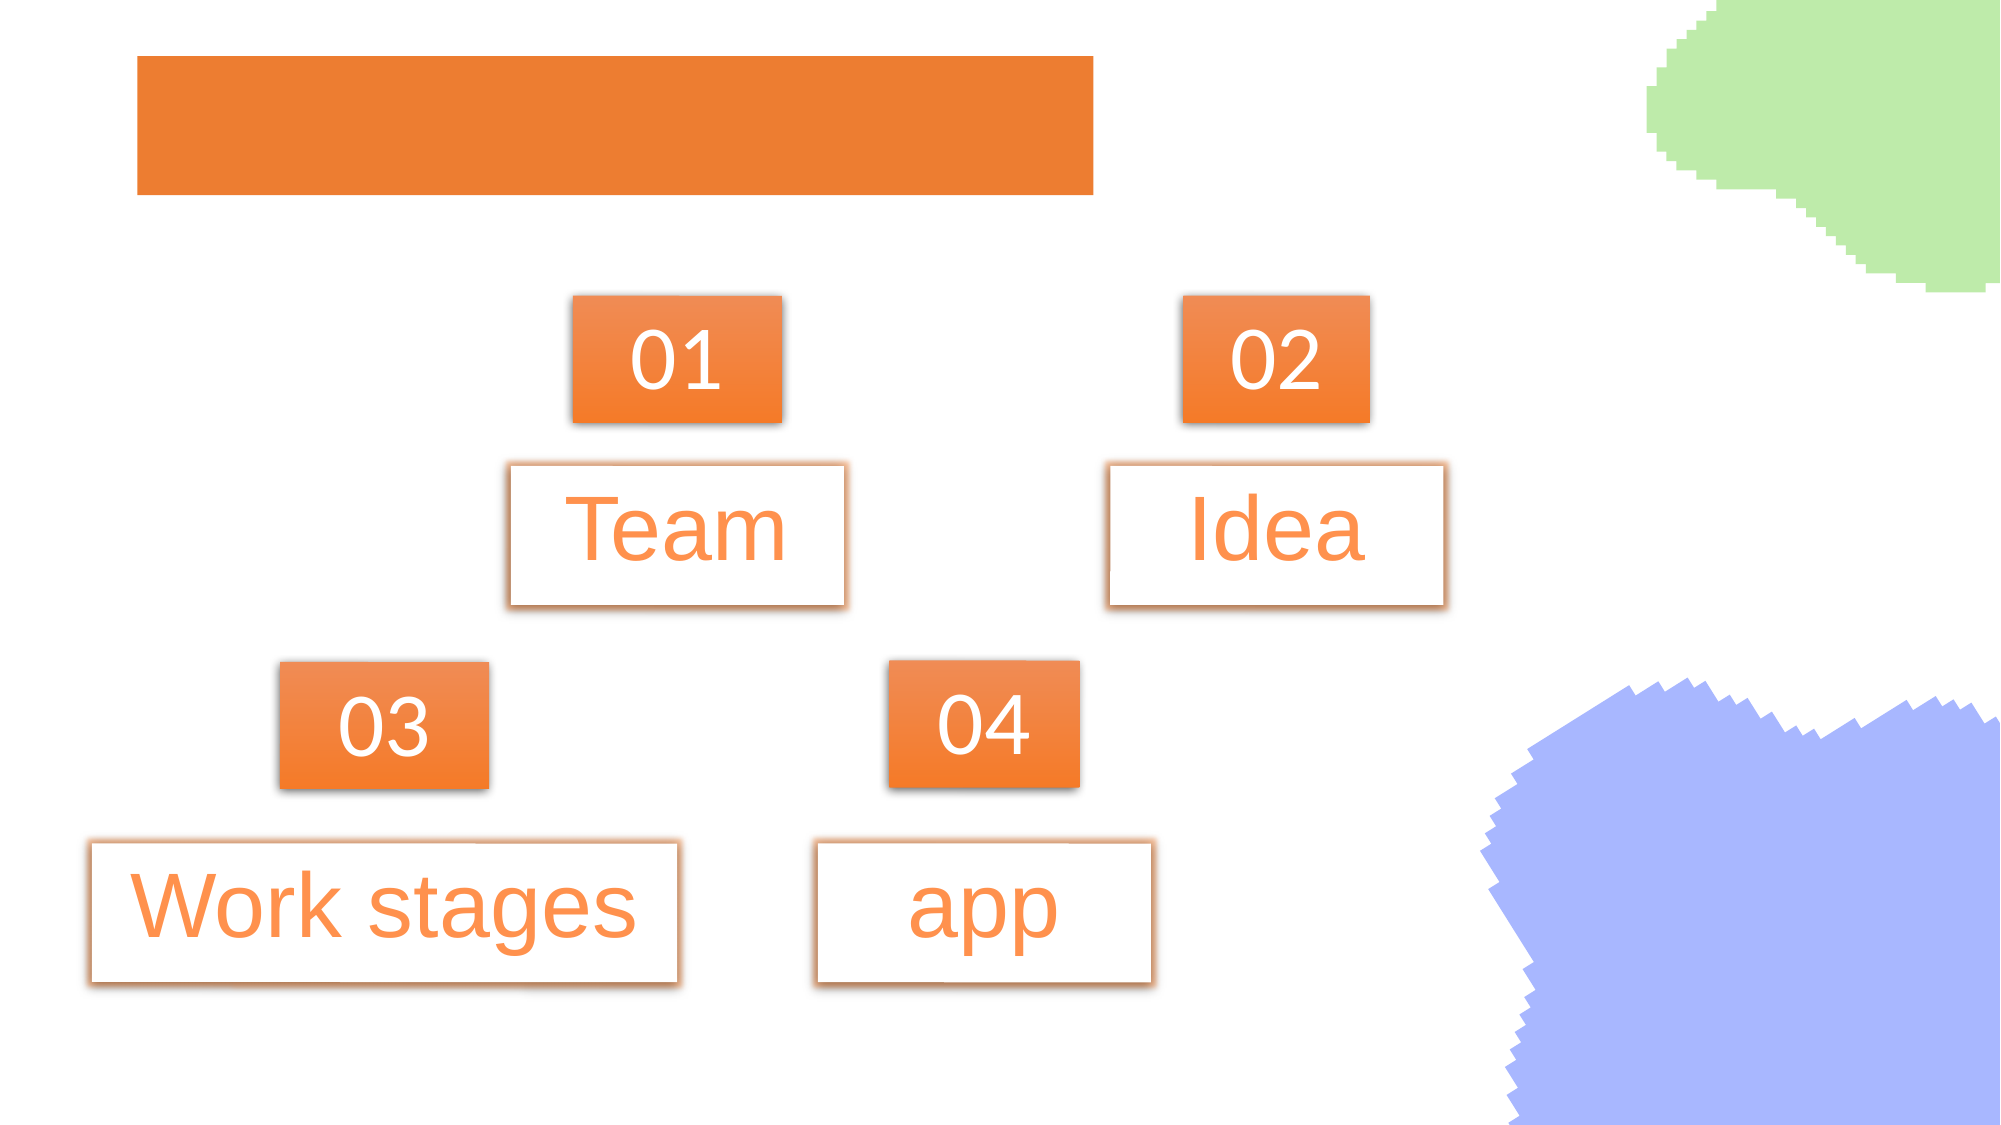

# Table of contents
02
01
Team
Idea

04
03
app
Work stages